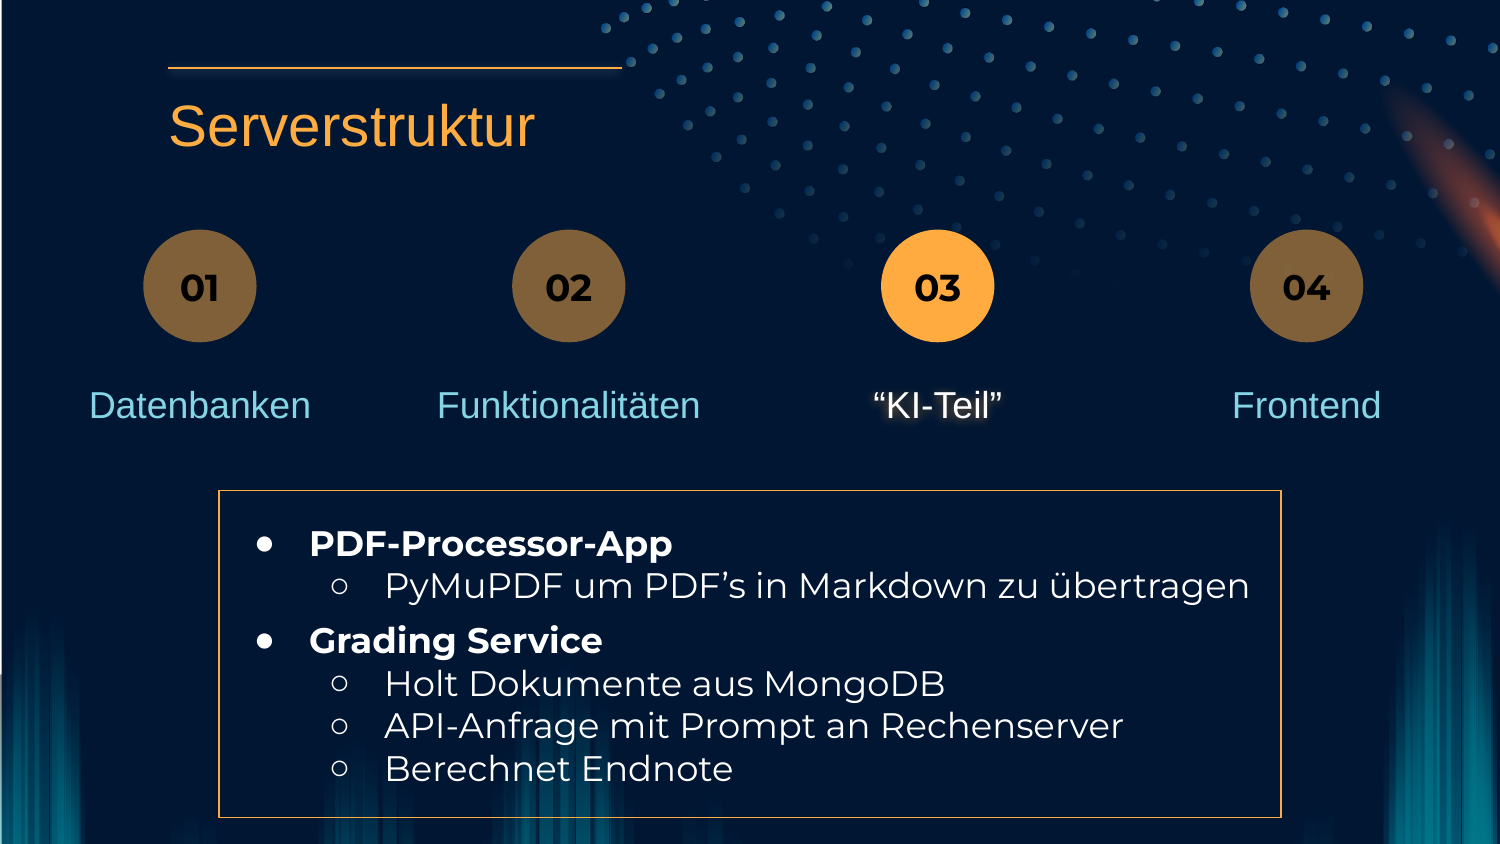

Serverstruktur
01
02
03
04
Datenbanken
Funktionalitäten
“KI-Teil”
Frontend
PDF-Processor-App
PyMuPDF um PDF’s in Markdown zu übertragen

Grading Service
Holt Dokumente aus MongoDB
API-Anfrage mit Prompt an Rechenserver
Berechnet Endnote